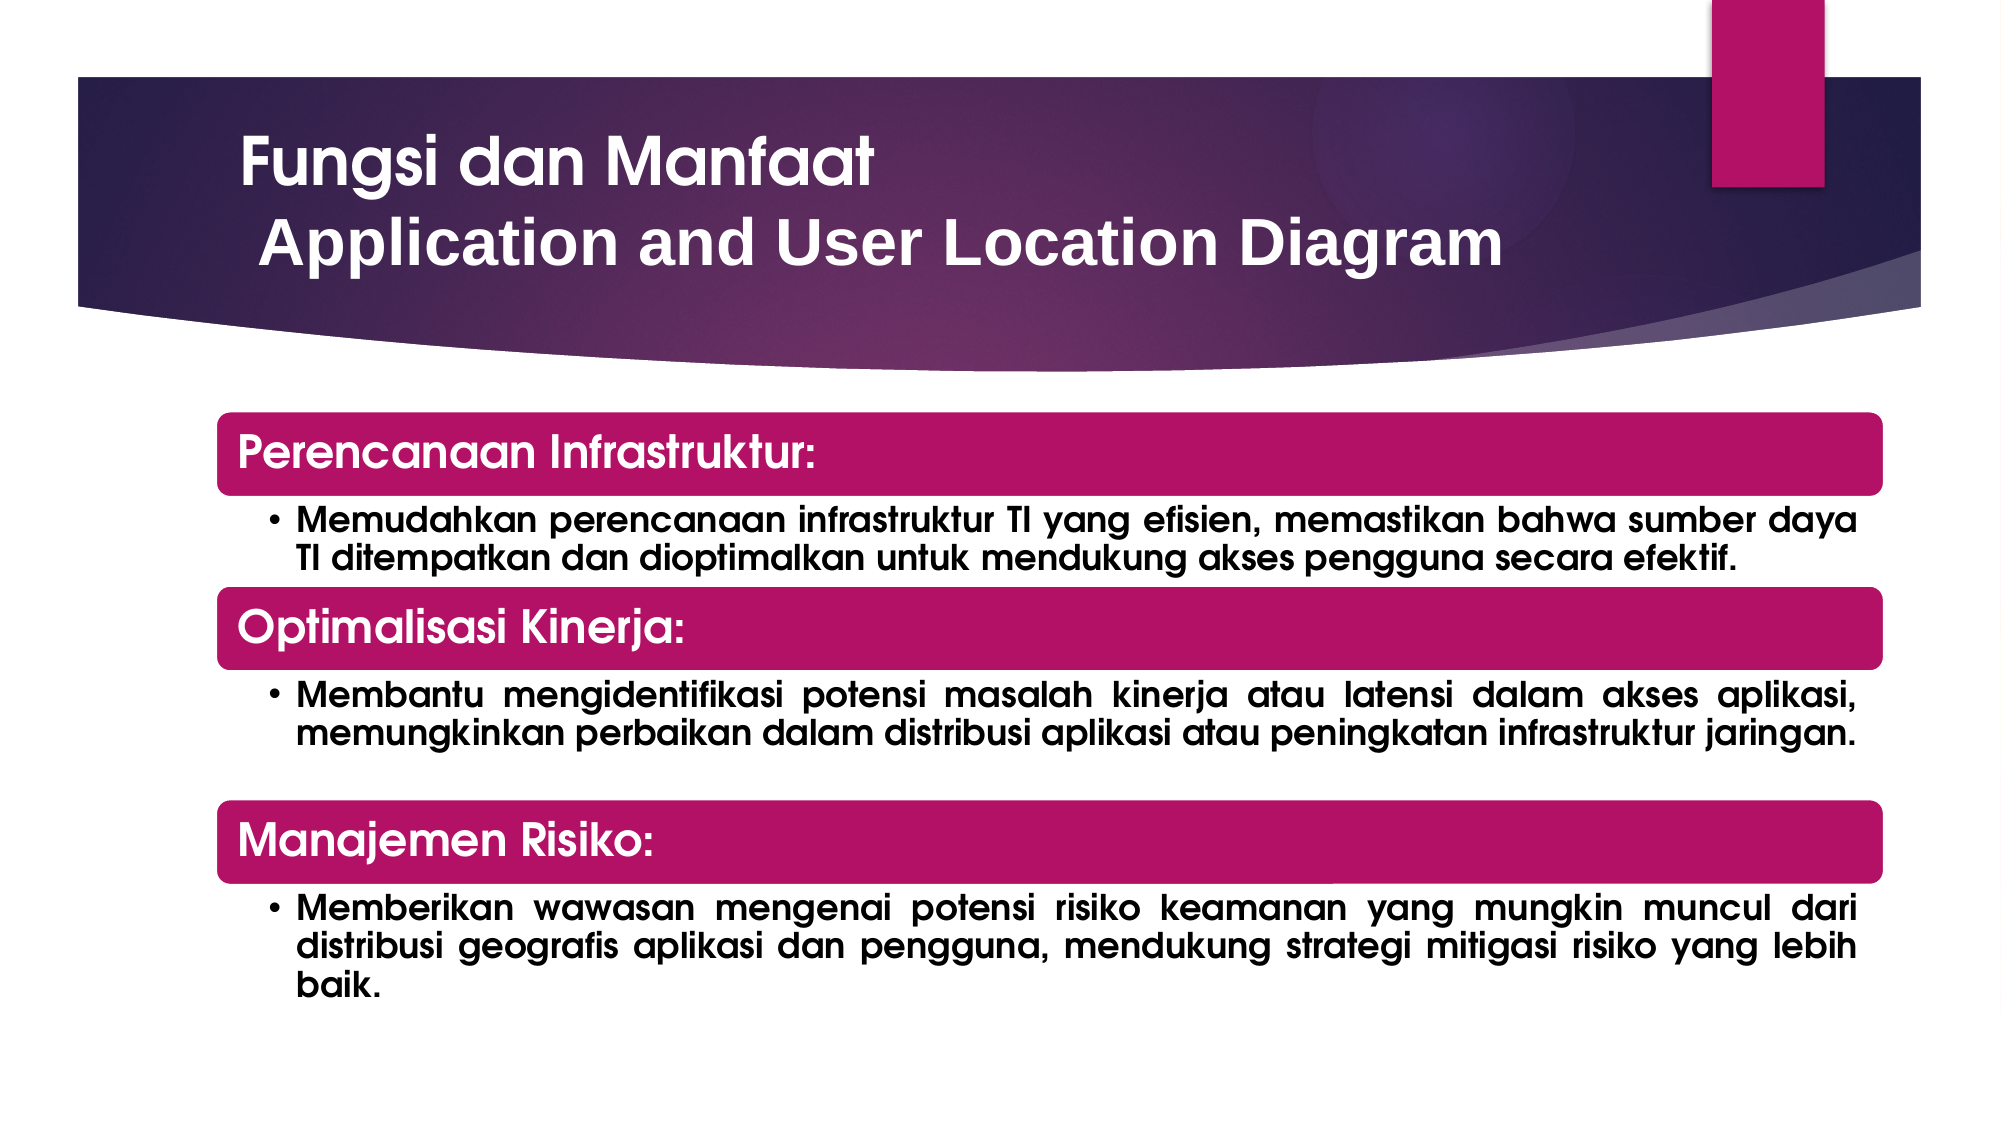

Fungsi dan Manfaat
 Application and User Location Diagram
Perencanaan Infrastruktur:
Memudahkan perencanaan infrastruktur TI yang efisien, memastikan bahwa sumber daya TI ditempatkan dan dioptimalkan untuk mendukung akses pengguna secara efektif.
Optimalisasi Kinerja:
Membantu mengidentifikasi potensi masalah kinerja atau latensi dalam akses aplikasi, memungkinkan perbaikan dalam distribusi aplikasi atau peningkatan infrastruktur jaringan.
Manajemen Risiko:
Memberikan wawasan mengenai potensi risiko keamanan yang mungkin muncul dari distribusi geografis aplikasi dan pengguna, mendukung strategi mitigasi risiko yang lebih baik.